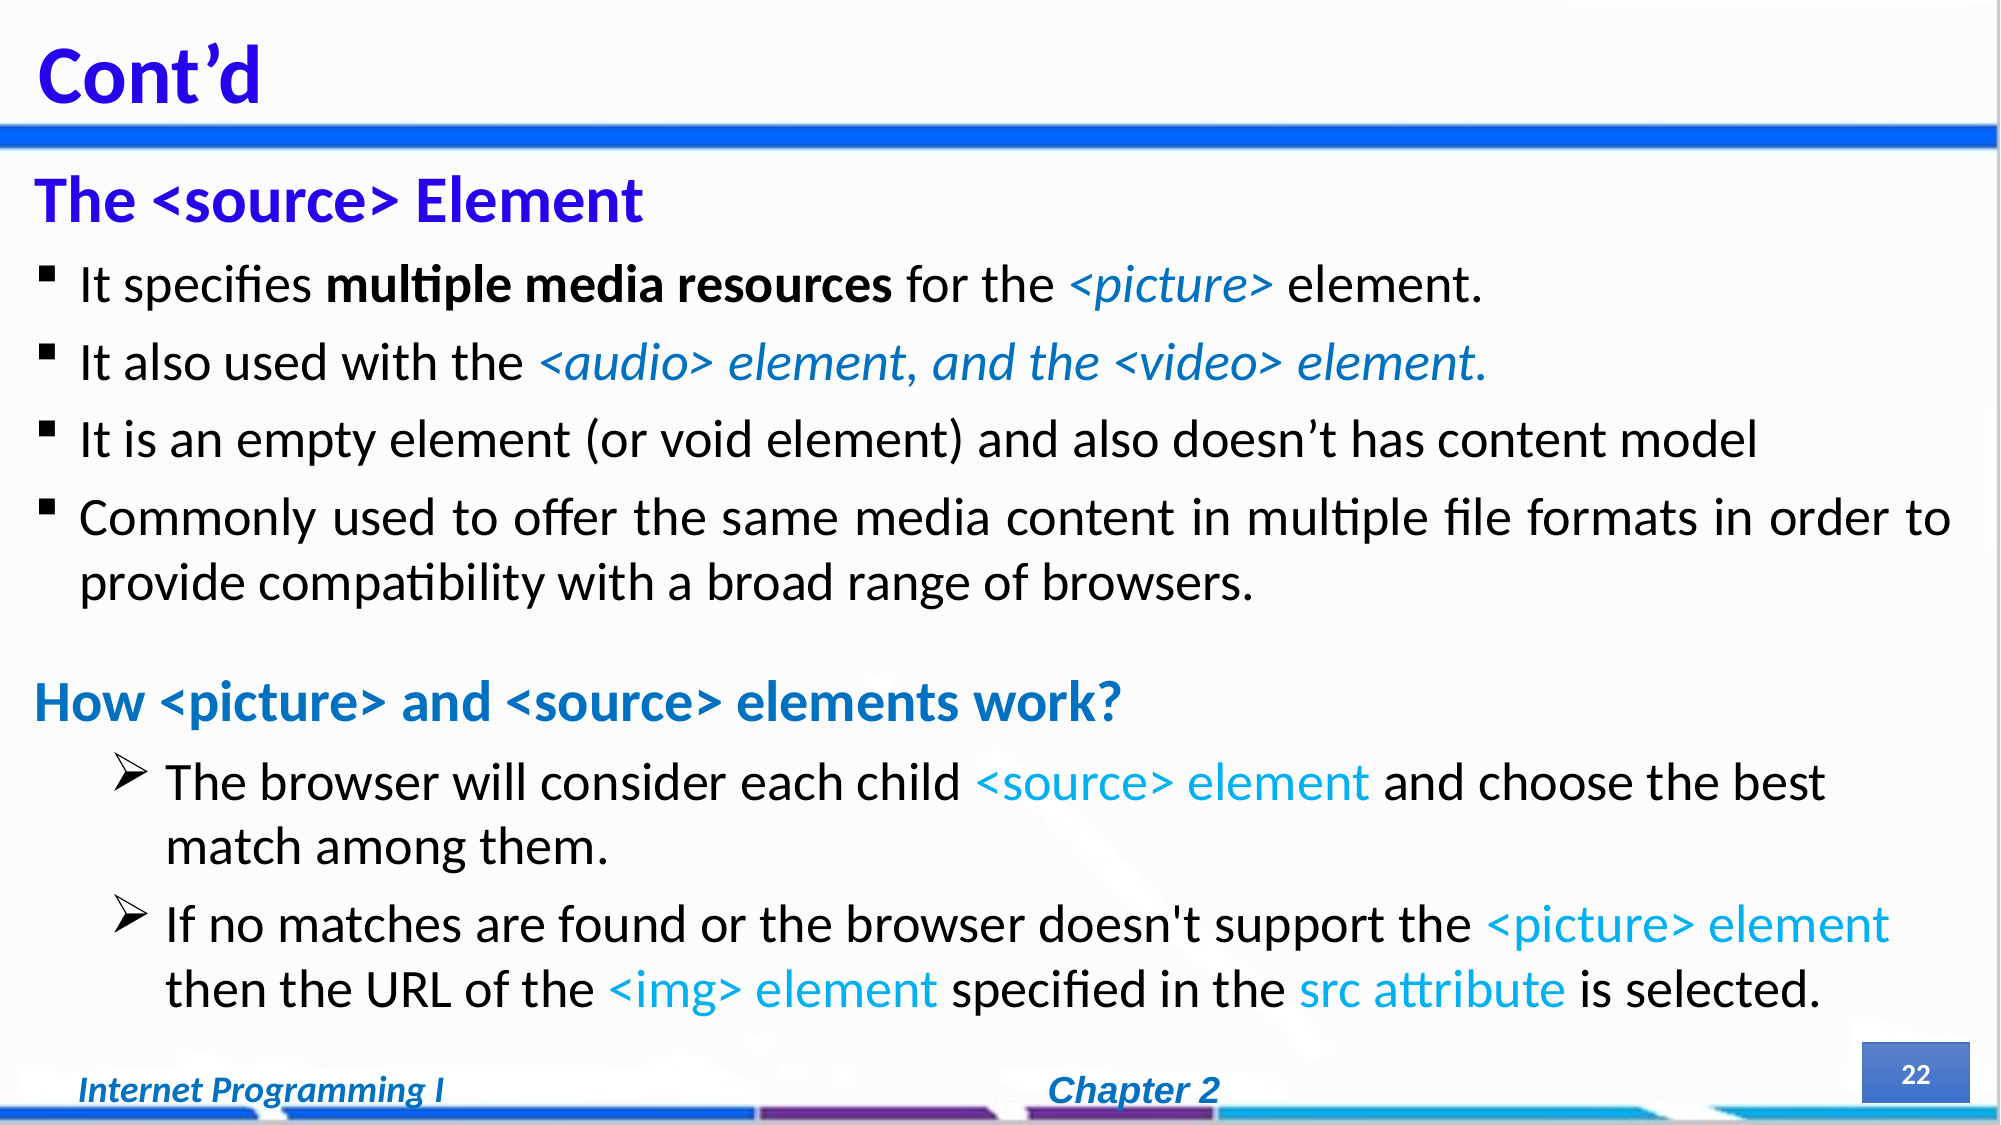

# Cont’d
The <source> Element
It specifies multiple media resources for the <picture> element.
It also used with the <audio> element, and the <video> element.
It is an empty element (or void element) and also doesn’t has content model
Commonly used to offer the same media content in multiple file formats in order to provide compatibility with a broad range of browsers.

How <picture> and <source> elements work?
The browser will consider each child <source> element and choose the best match among them.
If no matches are found or the browser doesn't support the <picture> element then the URL of the <img> element specified in the src attribute is selected.
22
Internet Programming I
Chapter 2